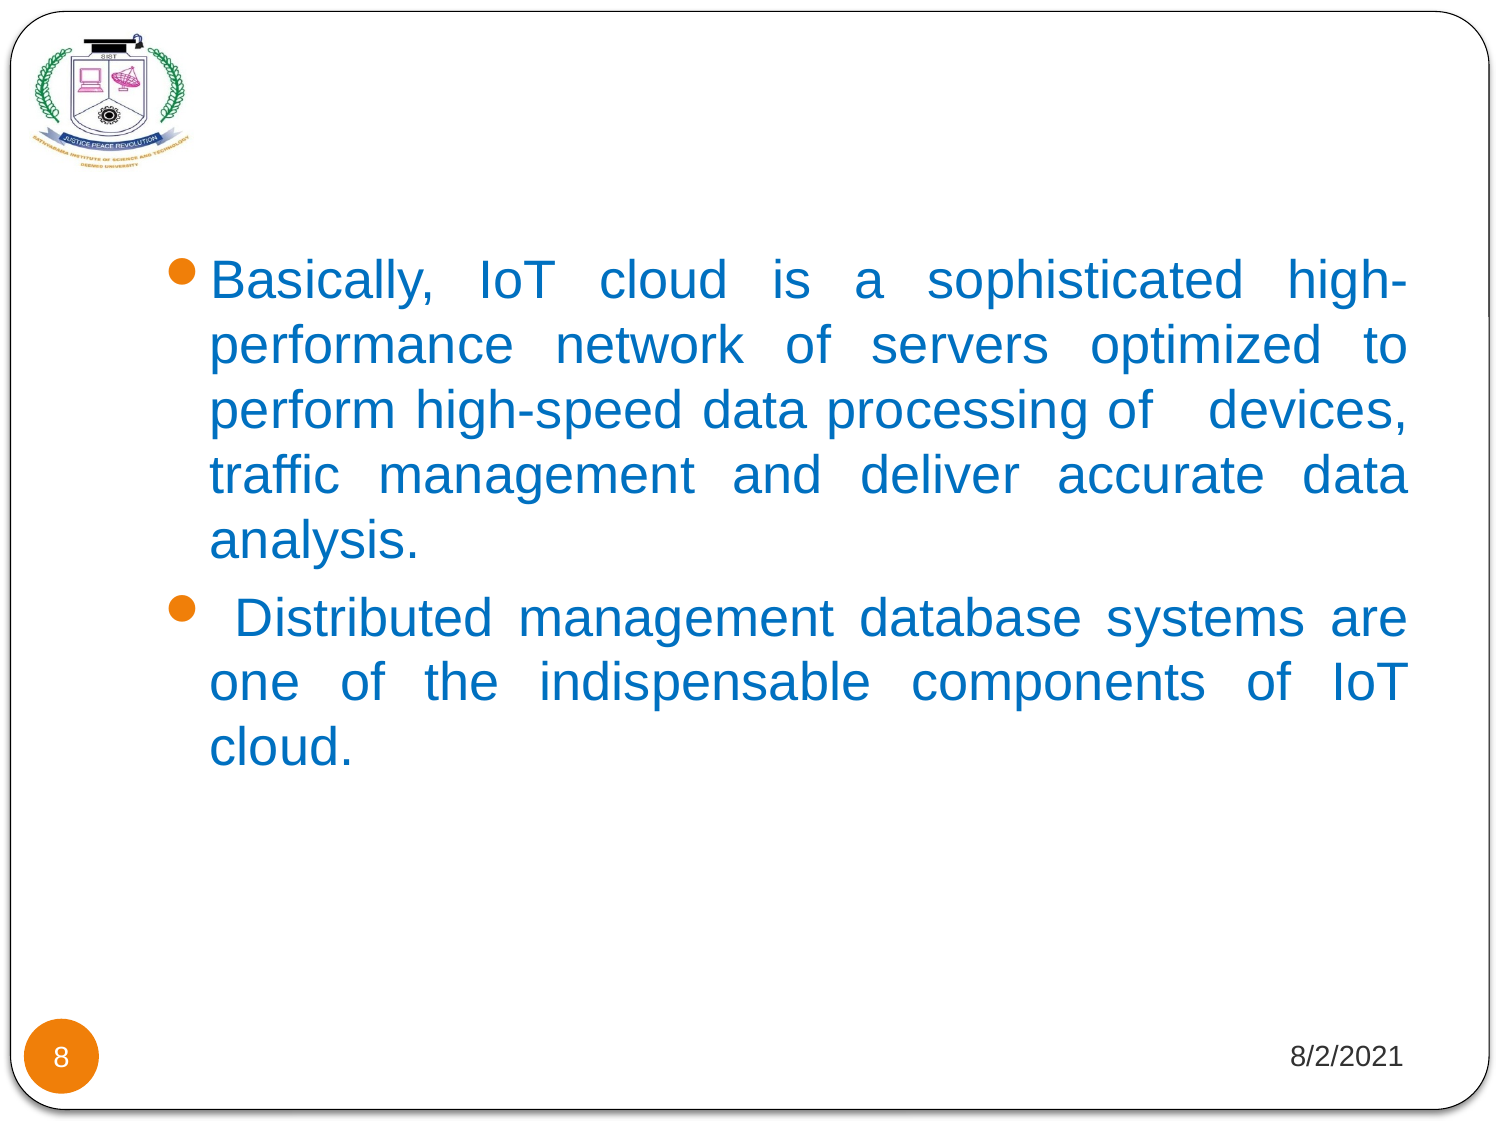

#
Basically, IoT cloud is a sophisticated high-performance network of servers optimized to perform high-speed data processing of   devices, traffic management and deliver accurate data analysis.
 Distributed management database systems are one of the indispensable components of IoT cloud.
8/2/2021
8